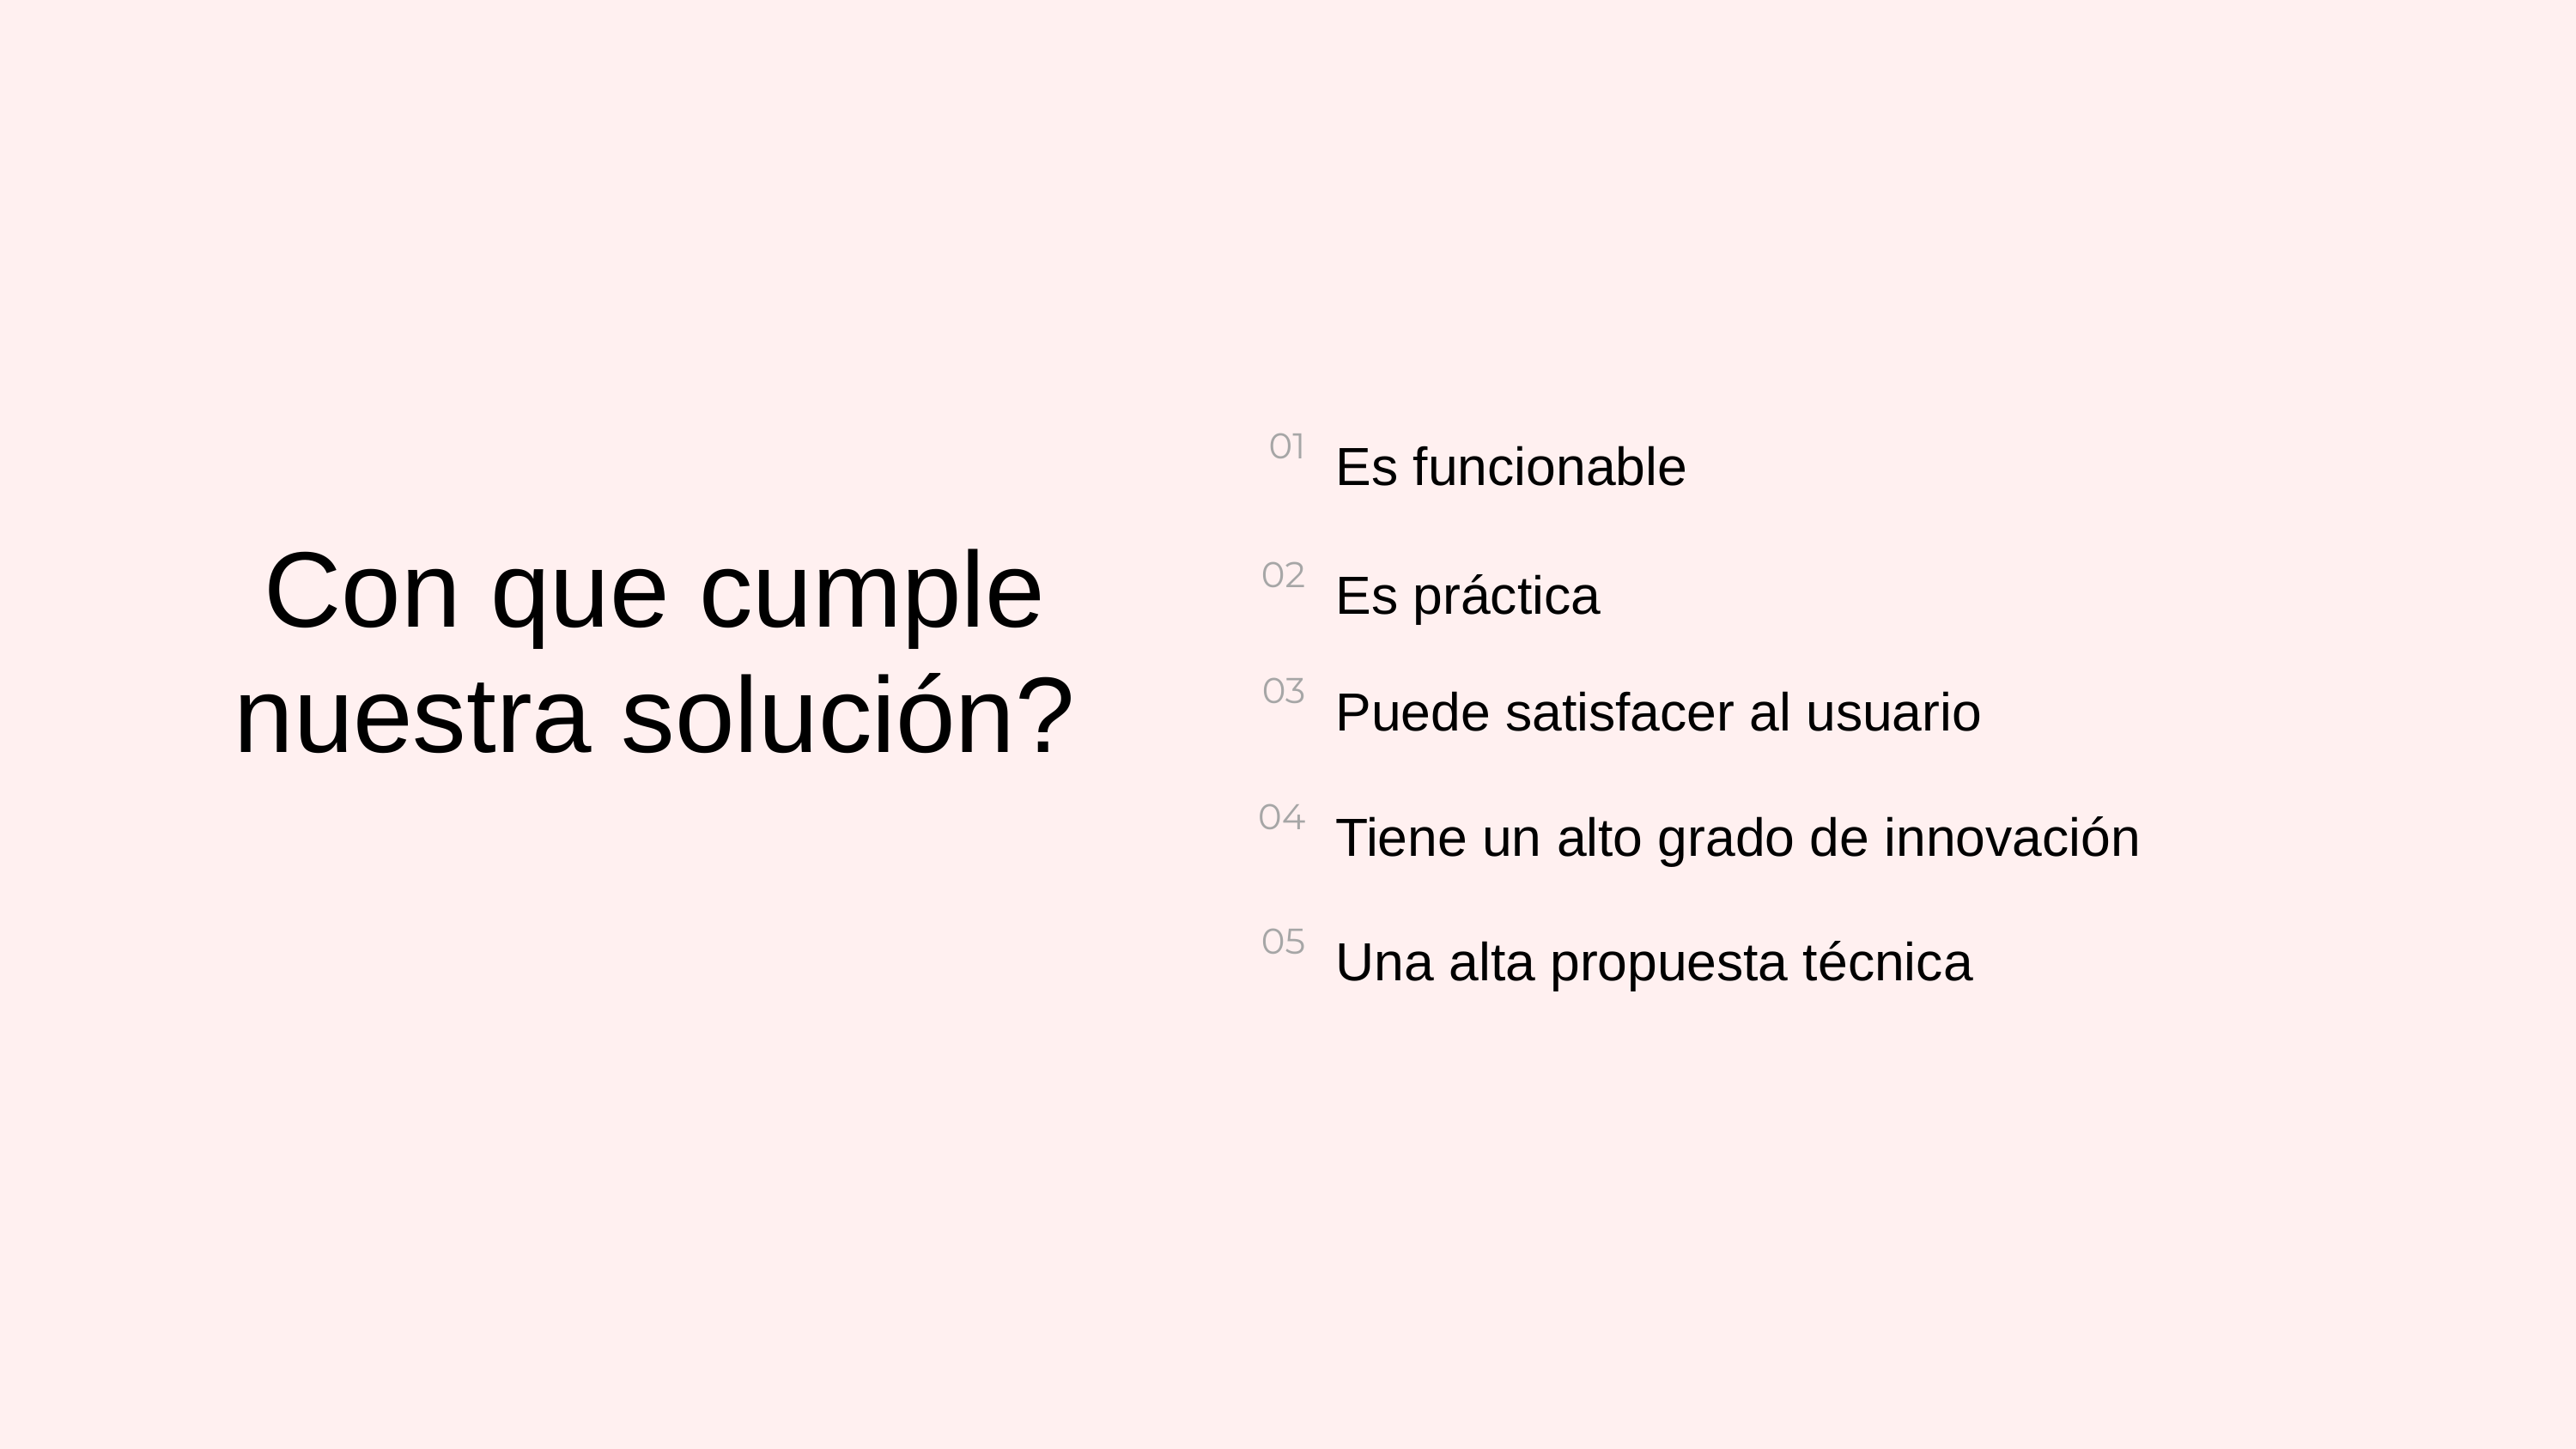

01
Es funcionable
Con que cumple nuestra solución?
02
Es práctica
03
Puede satisfacer al usuario
04
Tiene un alto grado de innovación
05
Una alta propuesta técnica